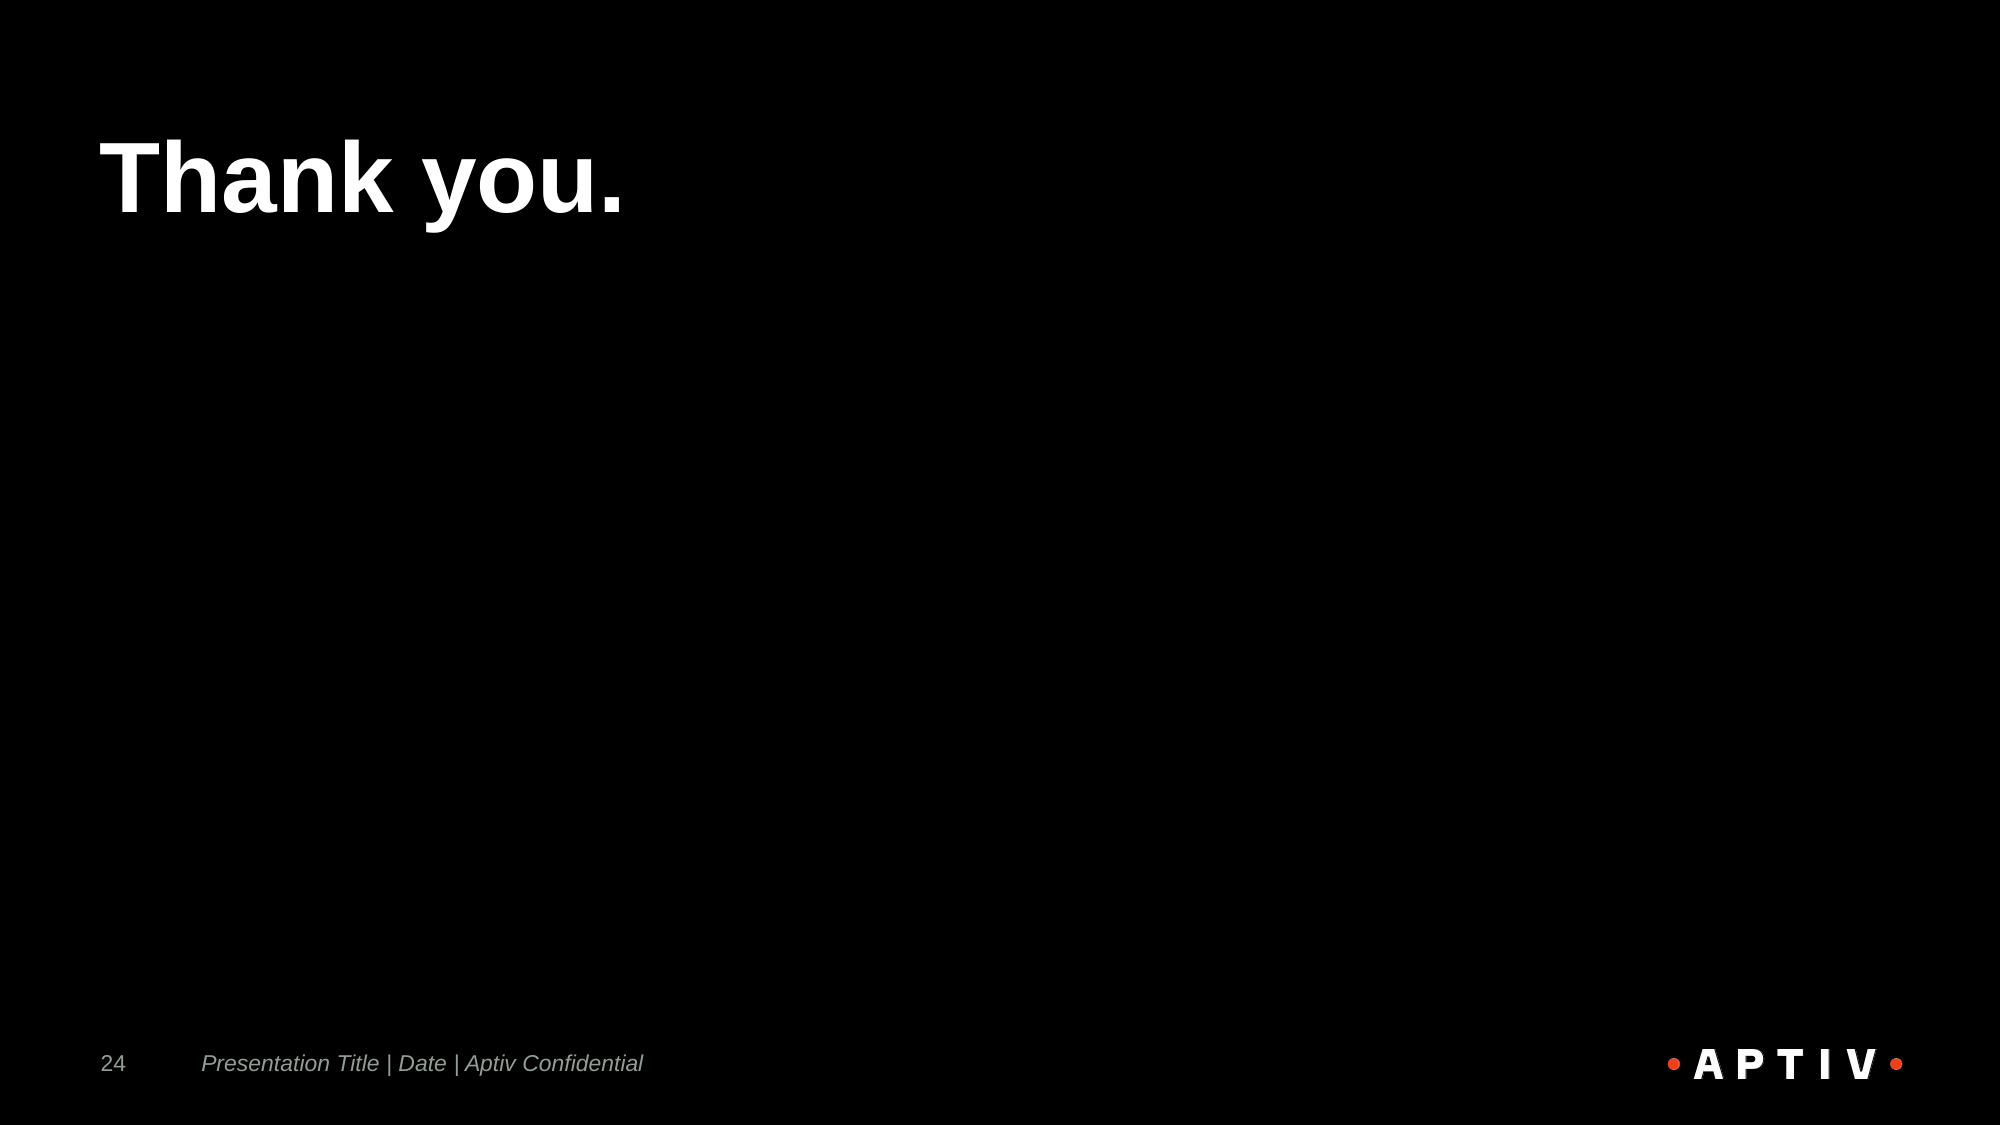

Thank you.
24
Presentation Title | Date | Aptiv Confidential